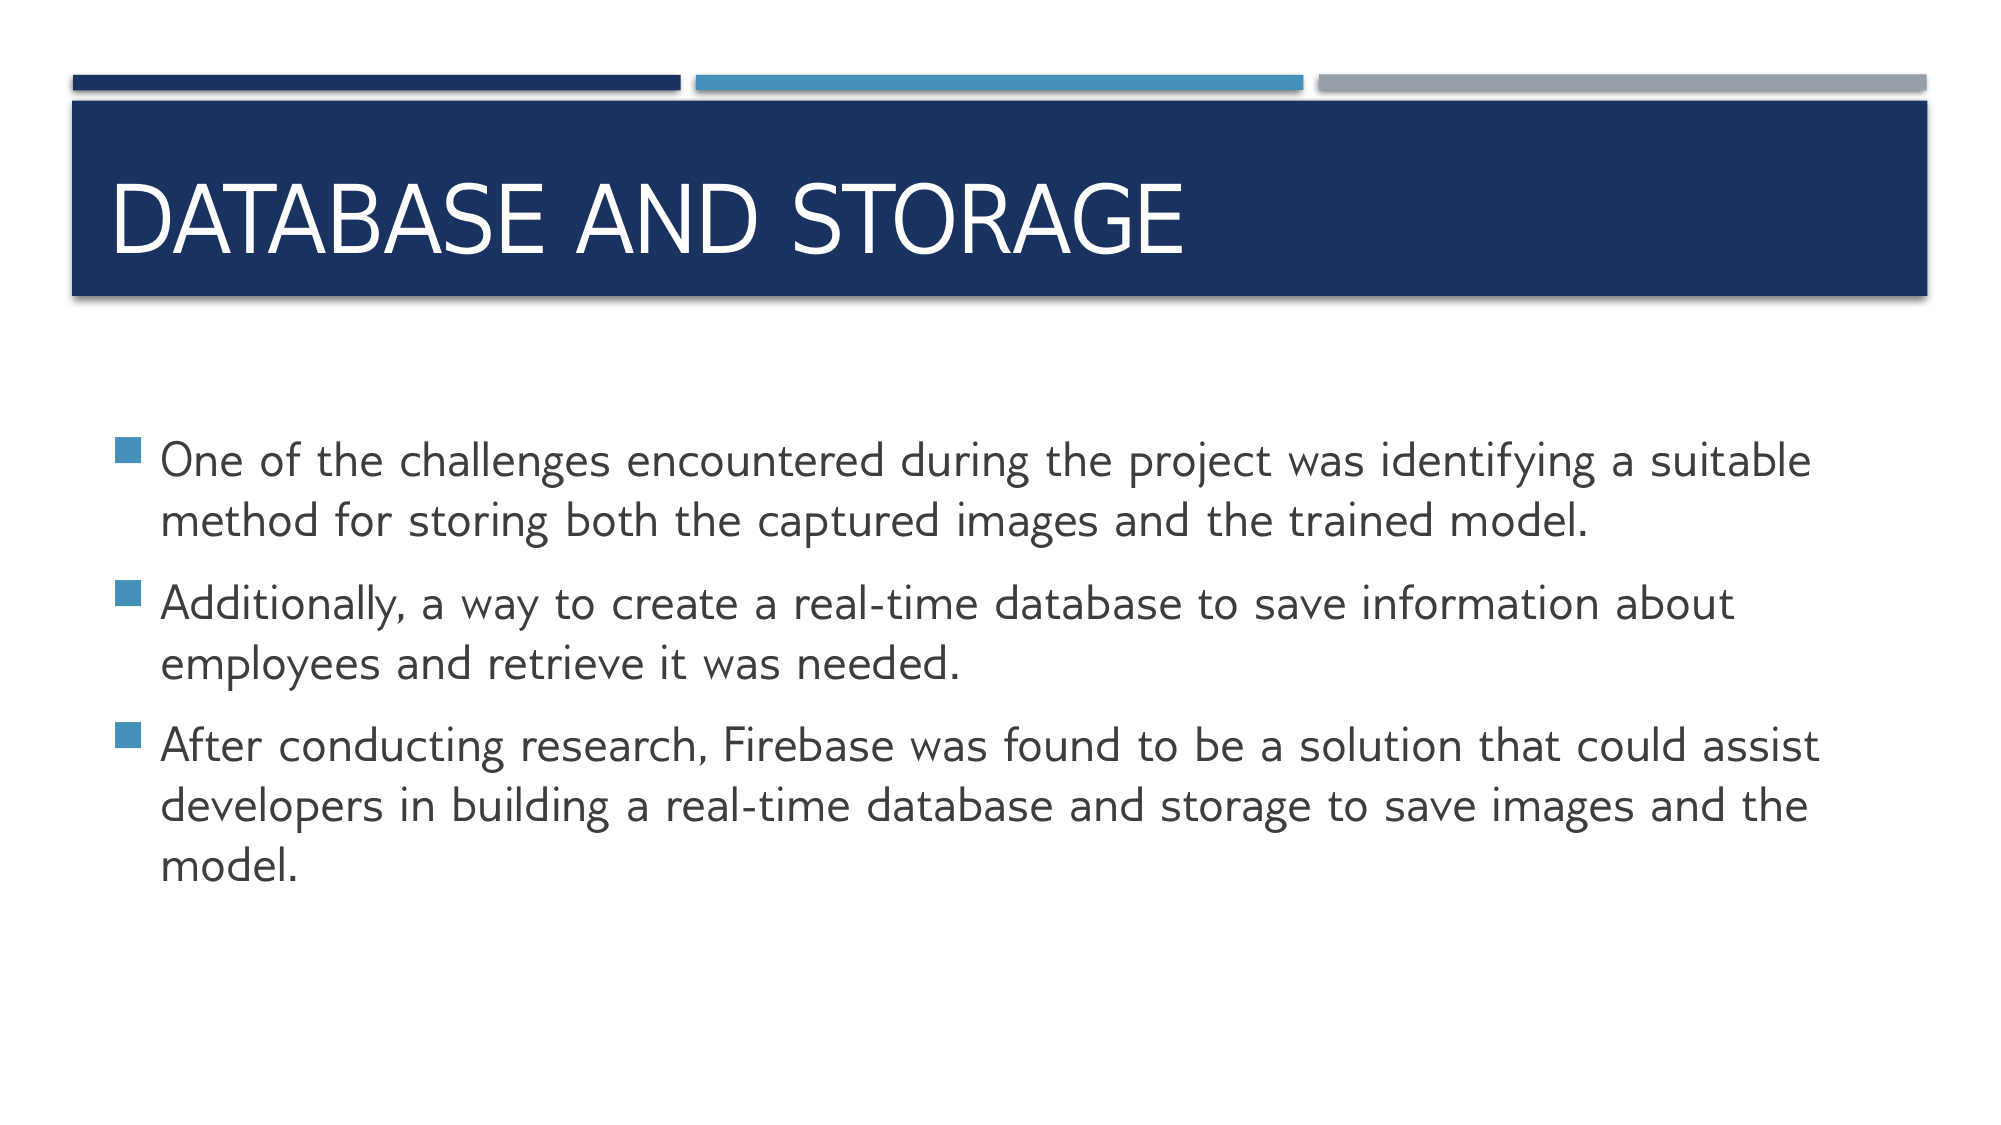

# Database and storage
One of the challenges encountered during the project was identifying a suitable method for storing both the captured images and the trained model.
Additionally, a way to create a real-time database to save information about employees and retrieve it was needed.
After conducting research, Firebase was found to be a solution that could assist developers in building a real-time database and storage to save images and the model.